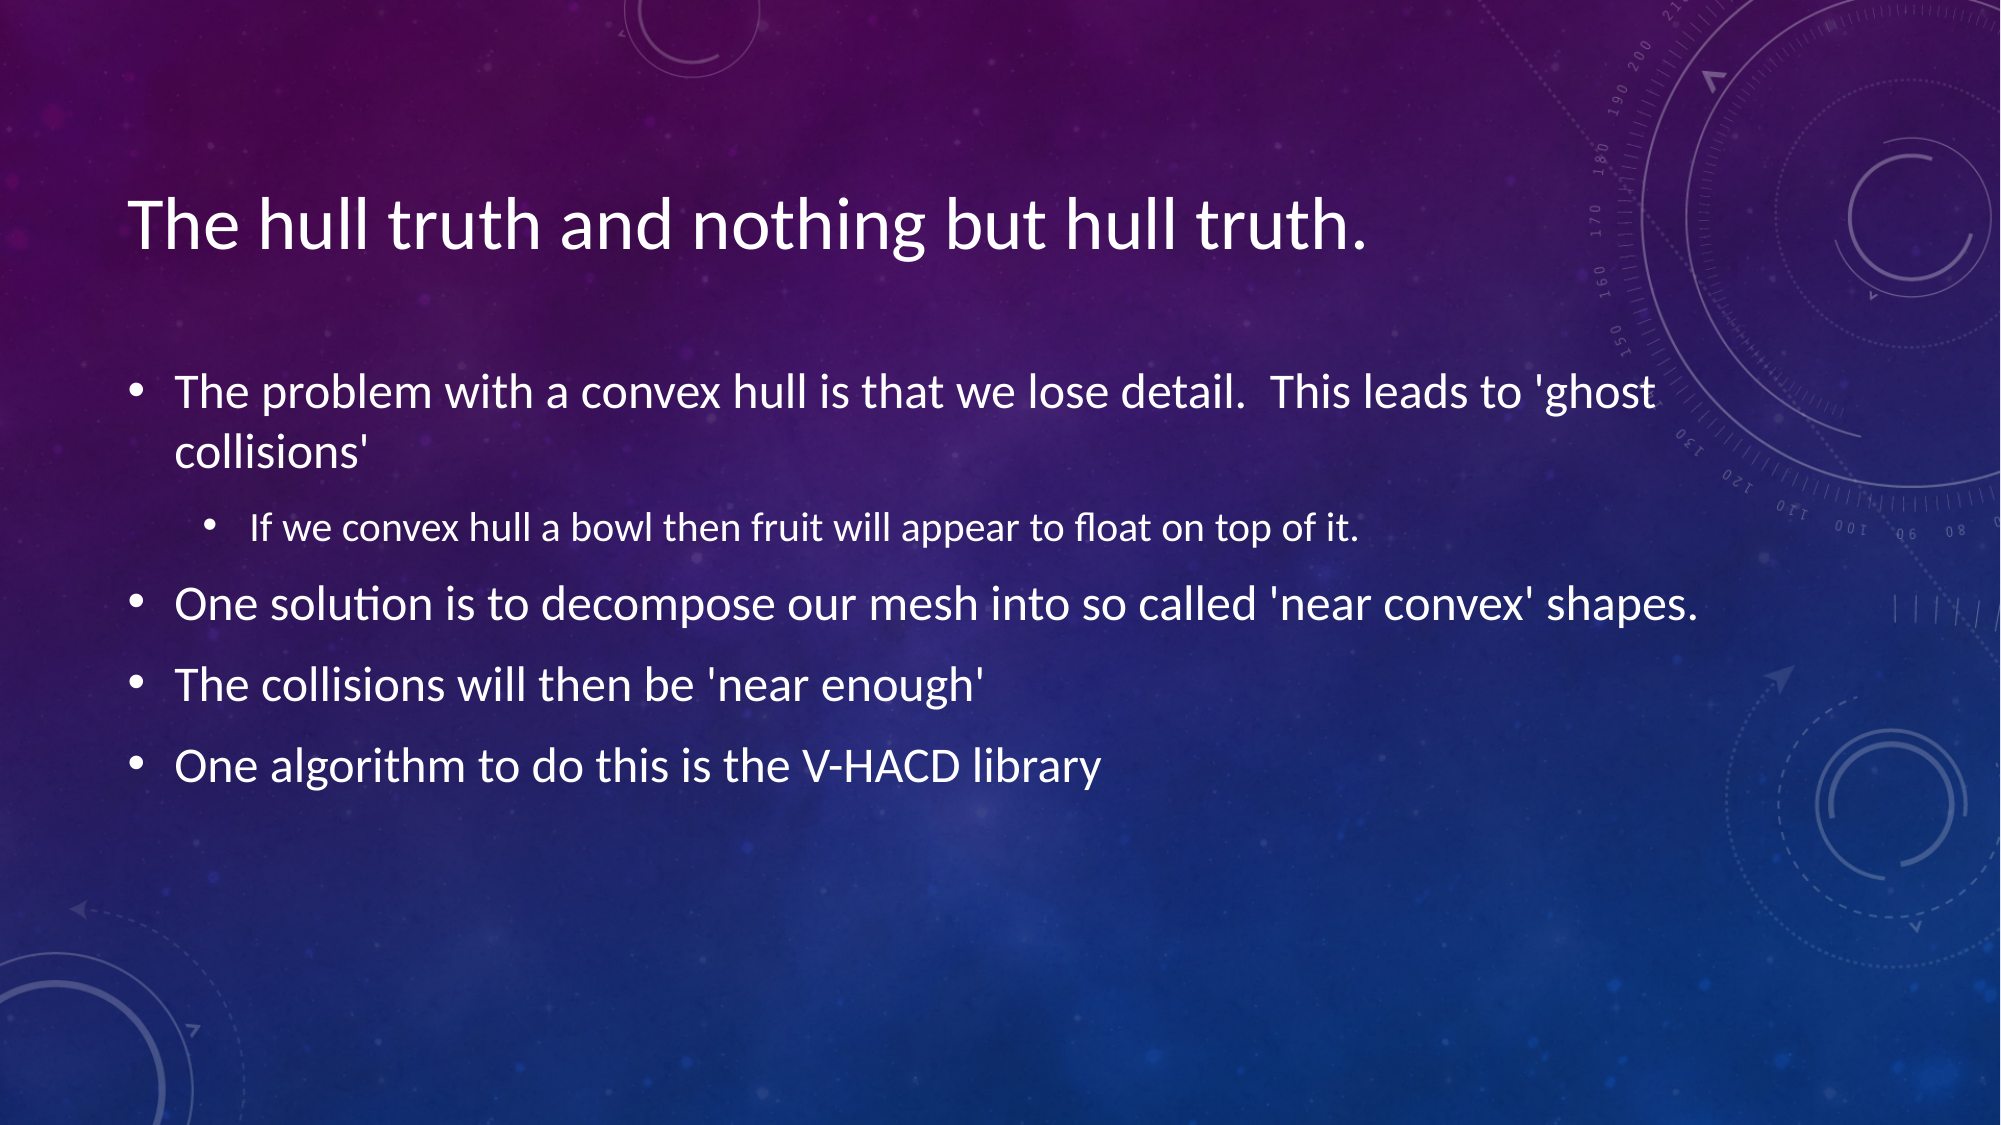

# The hull truth and nothing but hull truth.
The problem with a convex hull is that we lose detail.  This leads to 'ghost collisions'
If we convex hull a bowl then fruit will appear to float on top of it.
One solution is to decompose our mesh into so called 'near convex' shapes.
The collisions will then be 'near enough'
One algorithm to do this is the V-HACD library